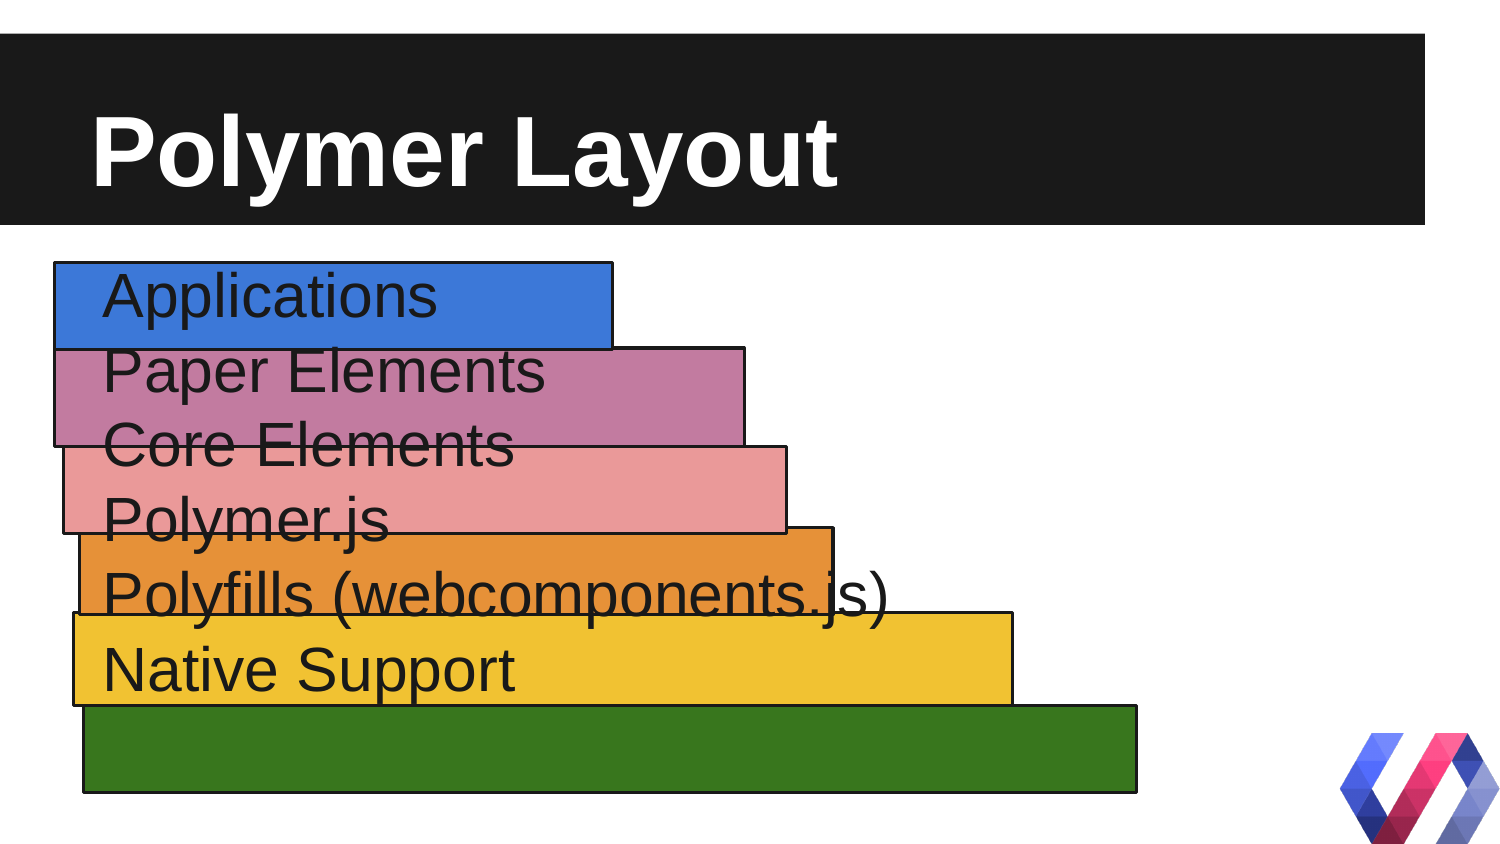

# Polymer Layout
Applications
Paper Elements
Core Elements
Polymer.js
Polyfills (webcomponents.js)
Native Support